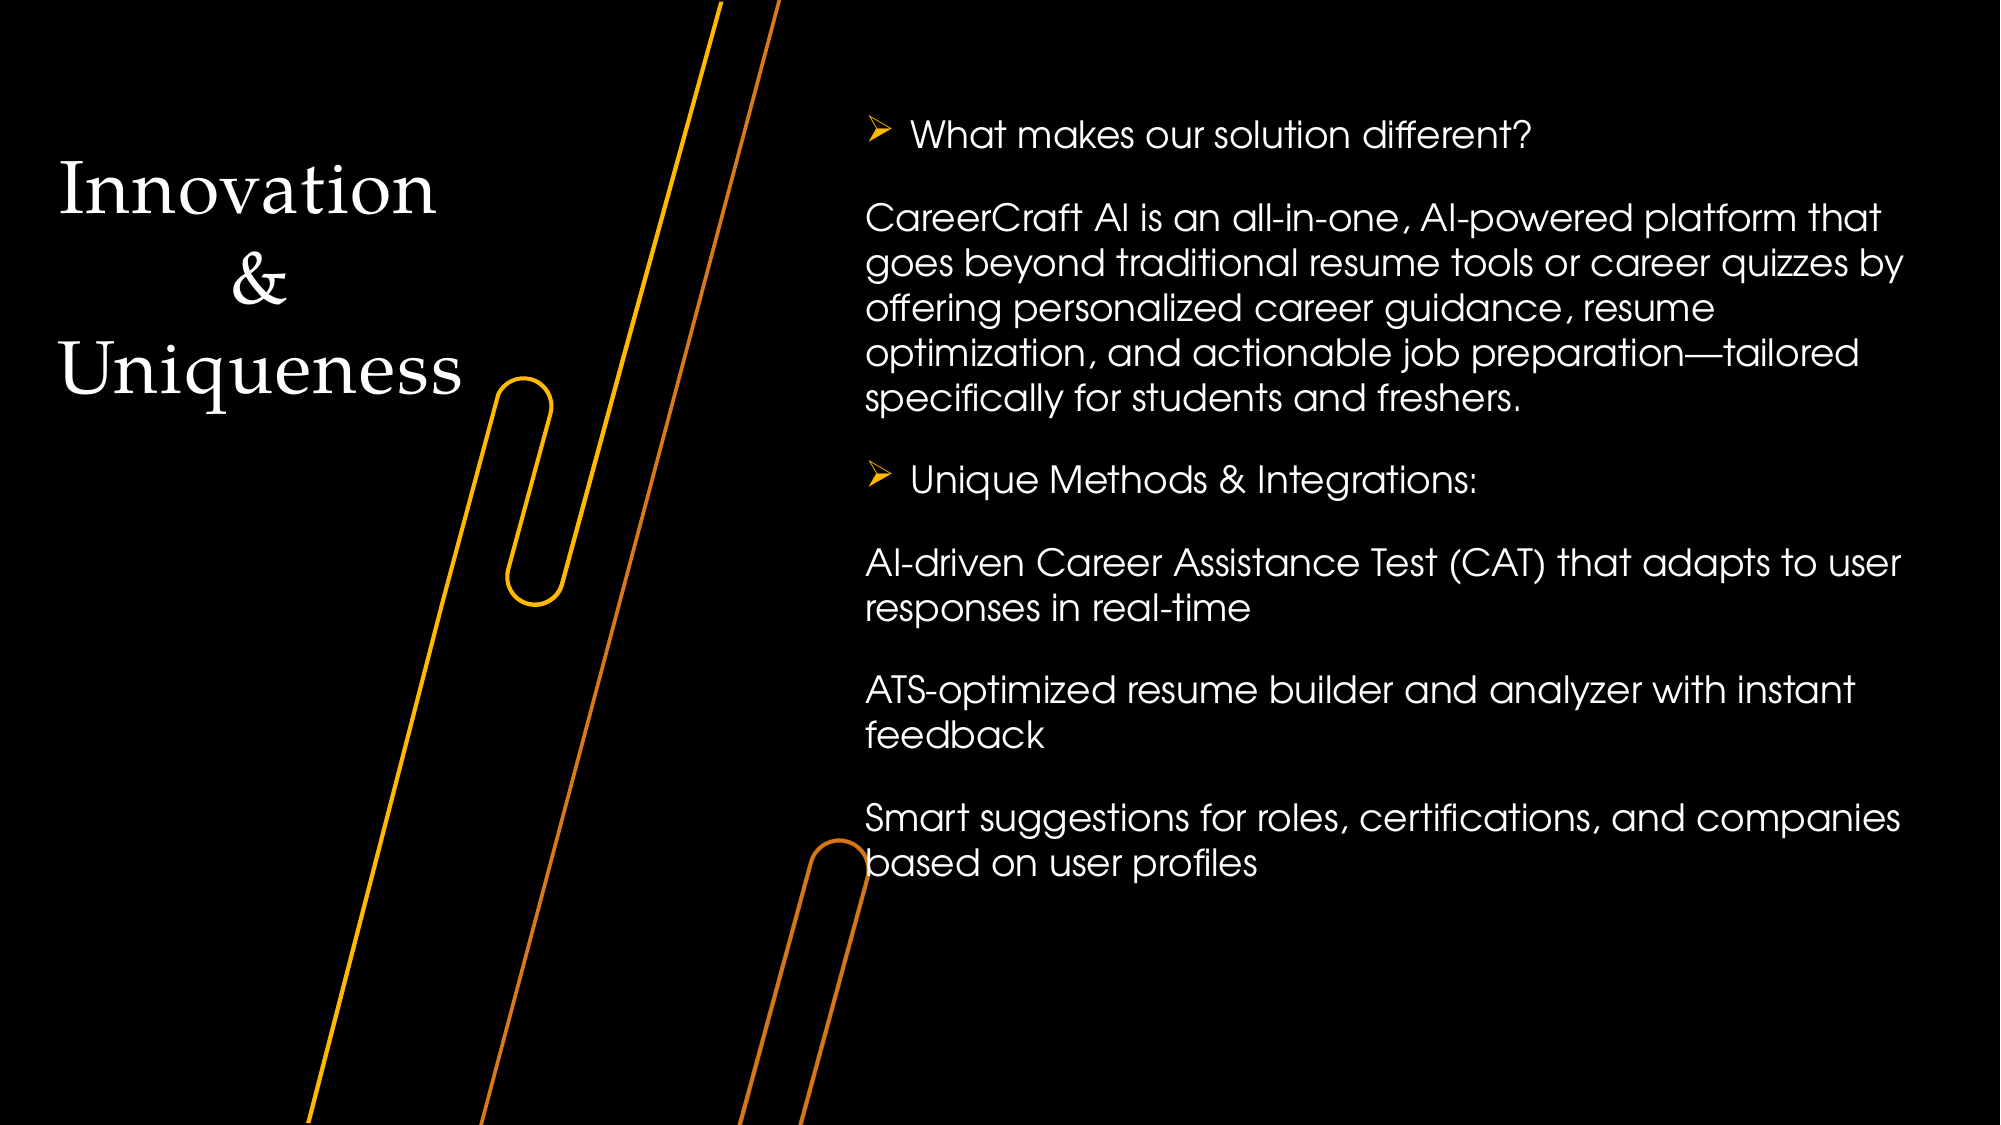

# Innovation & Uniqueness
What makes our solution different?
CareerCraft AI is an all-in-one, AI-powered platform that goes beyond traditional resume tools or career quizzes by offering personalized career guidance, resume optimization, and actionable job preparation—tailored specifically for students and freshers.
Unique Methods & Integrations:
AI-driven Career Assistance Test (CAT) that adapts to user responses in real-time
ATS-optimized resume builder and analyzer with instant feedback
Smart suggestions for roles, certifications, and companies based on user profiles